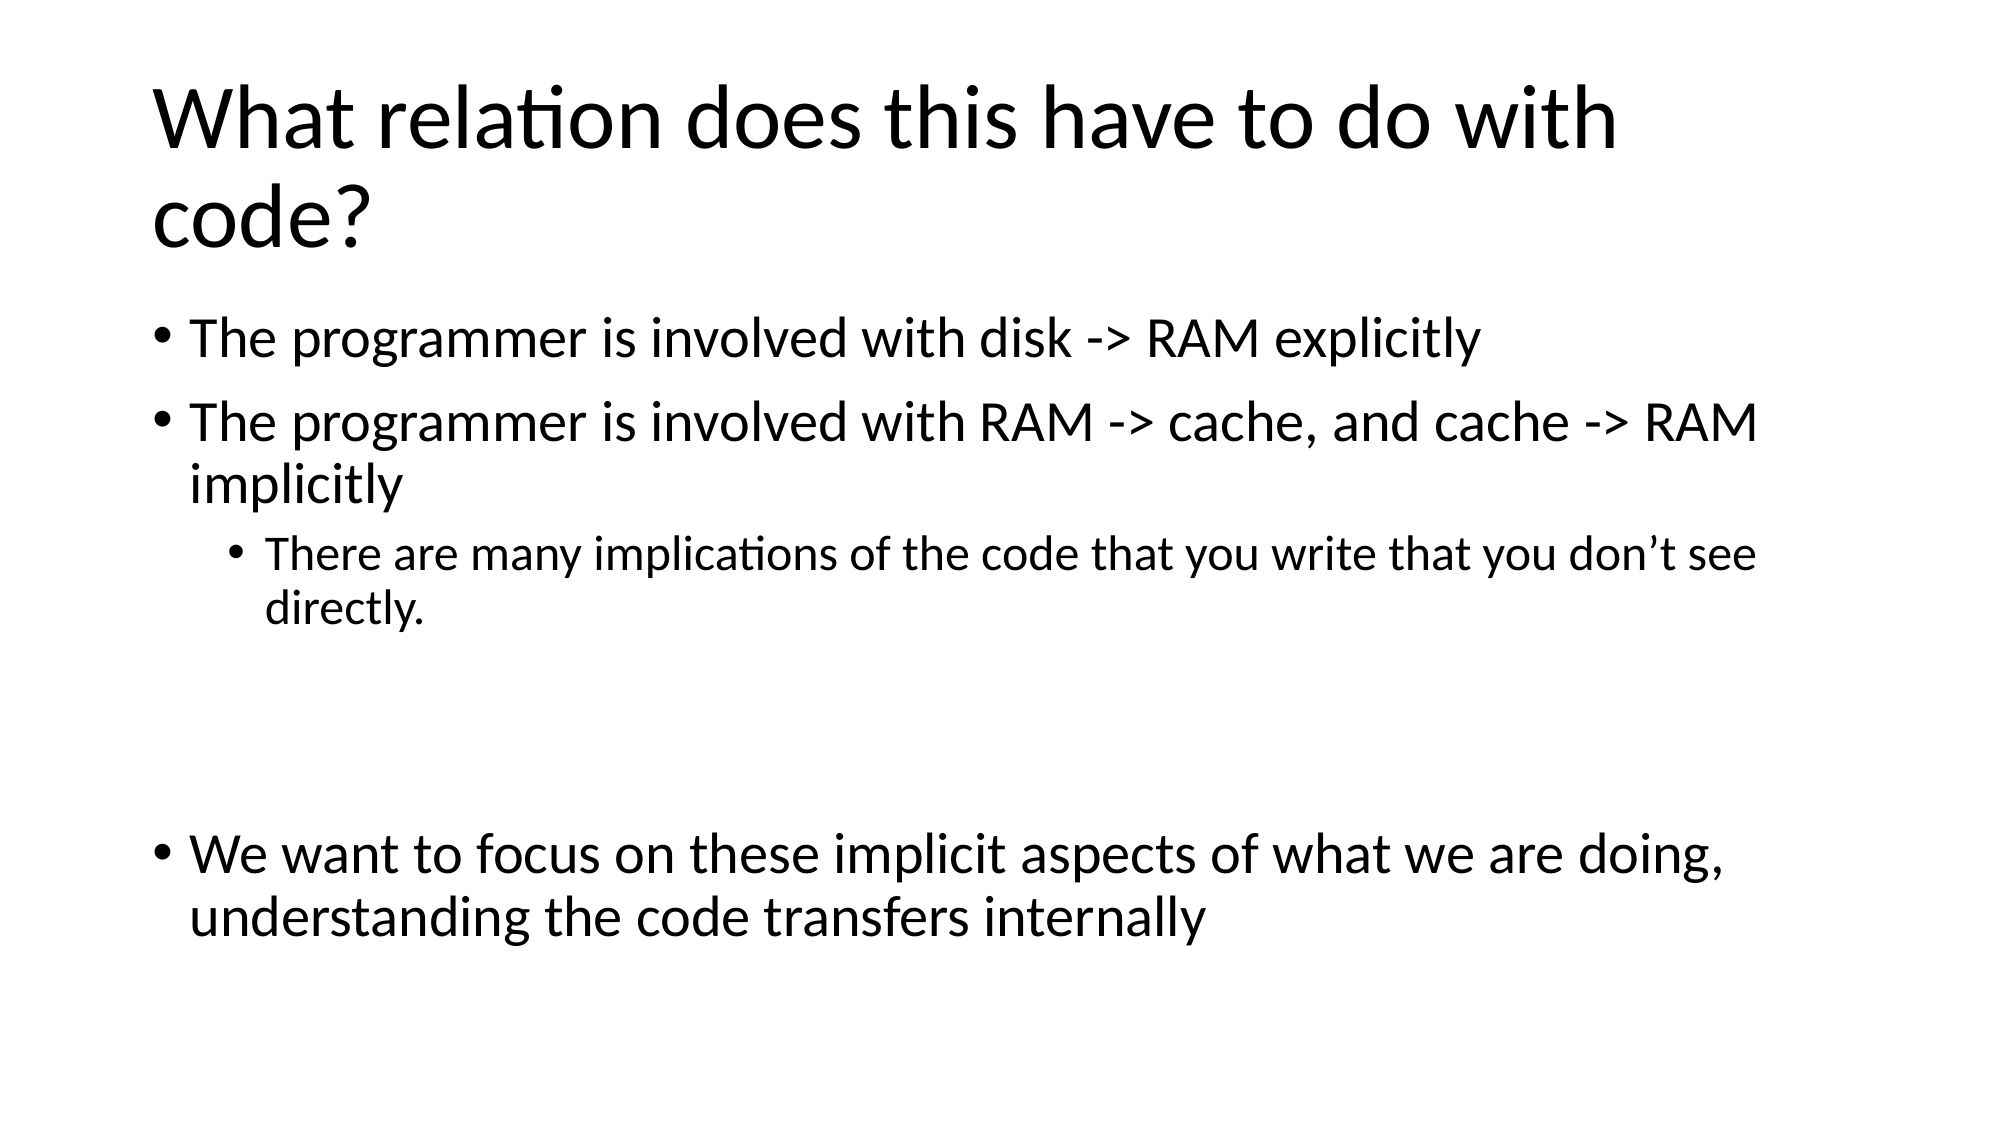

# What relation does this have to do with code?
The programmer is involved with disk -> RAM explicitly
The programmer is involved with RAM -> cache, and cache -> RAM implicitly
There are many implications of the code that you write that you don’t see directly.

We want to focus on these implicit aspects of what we are doing, understanding the code transfers internally